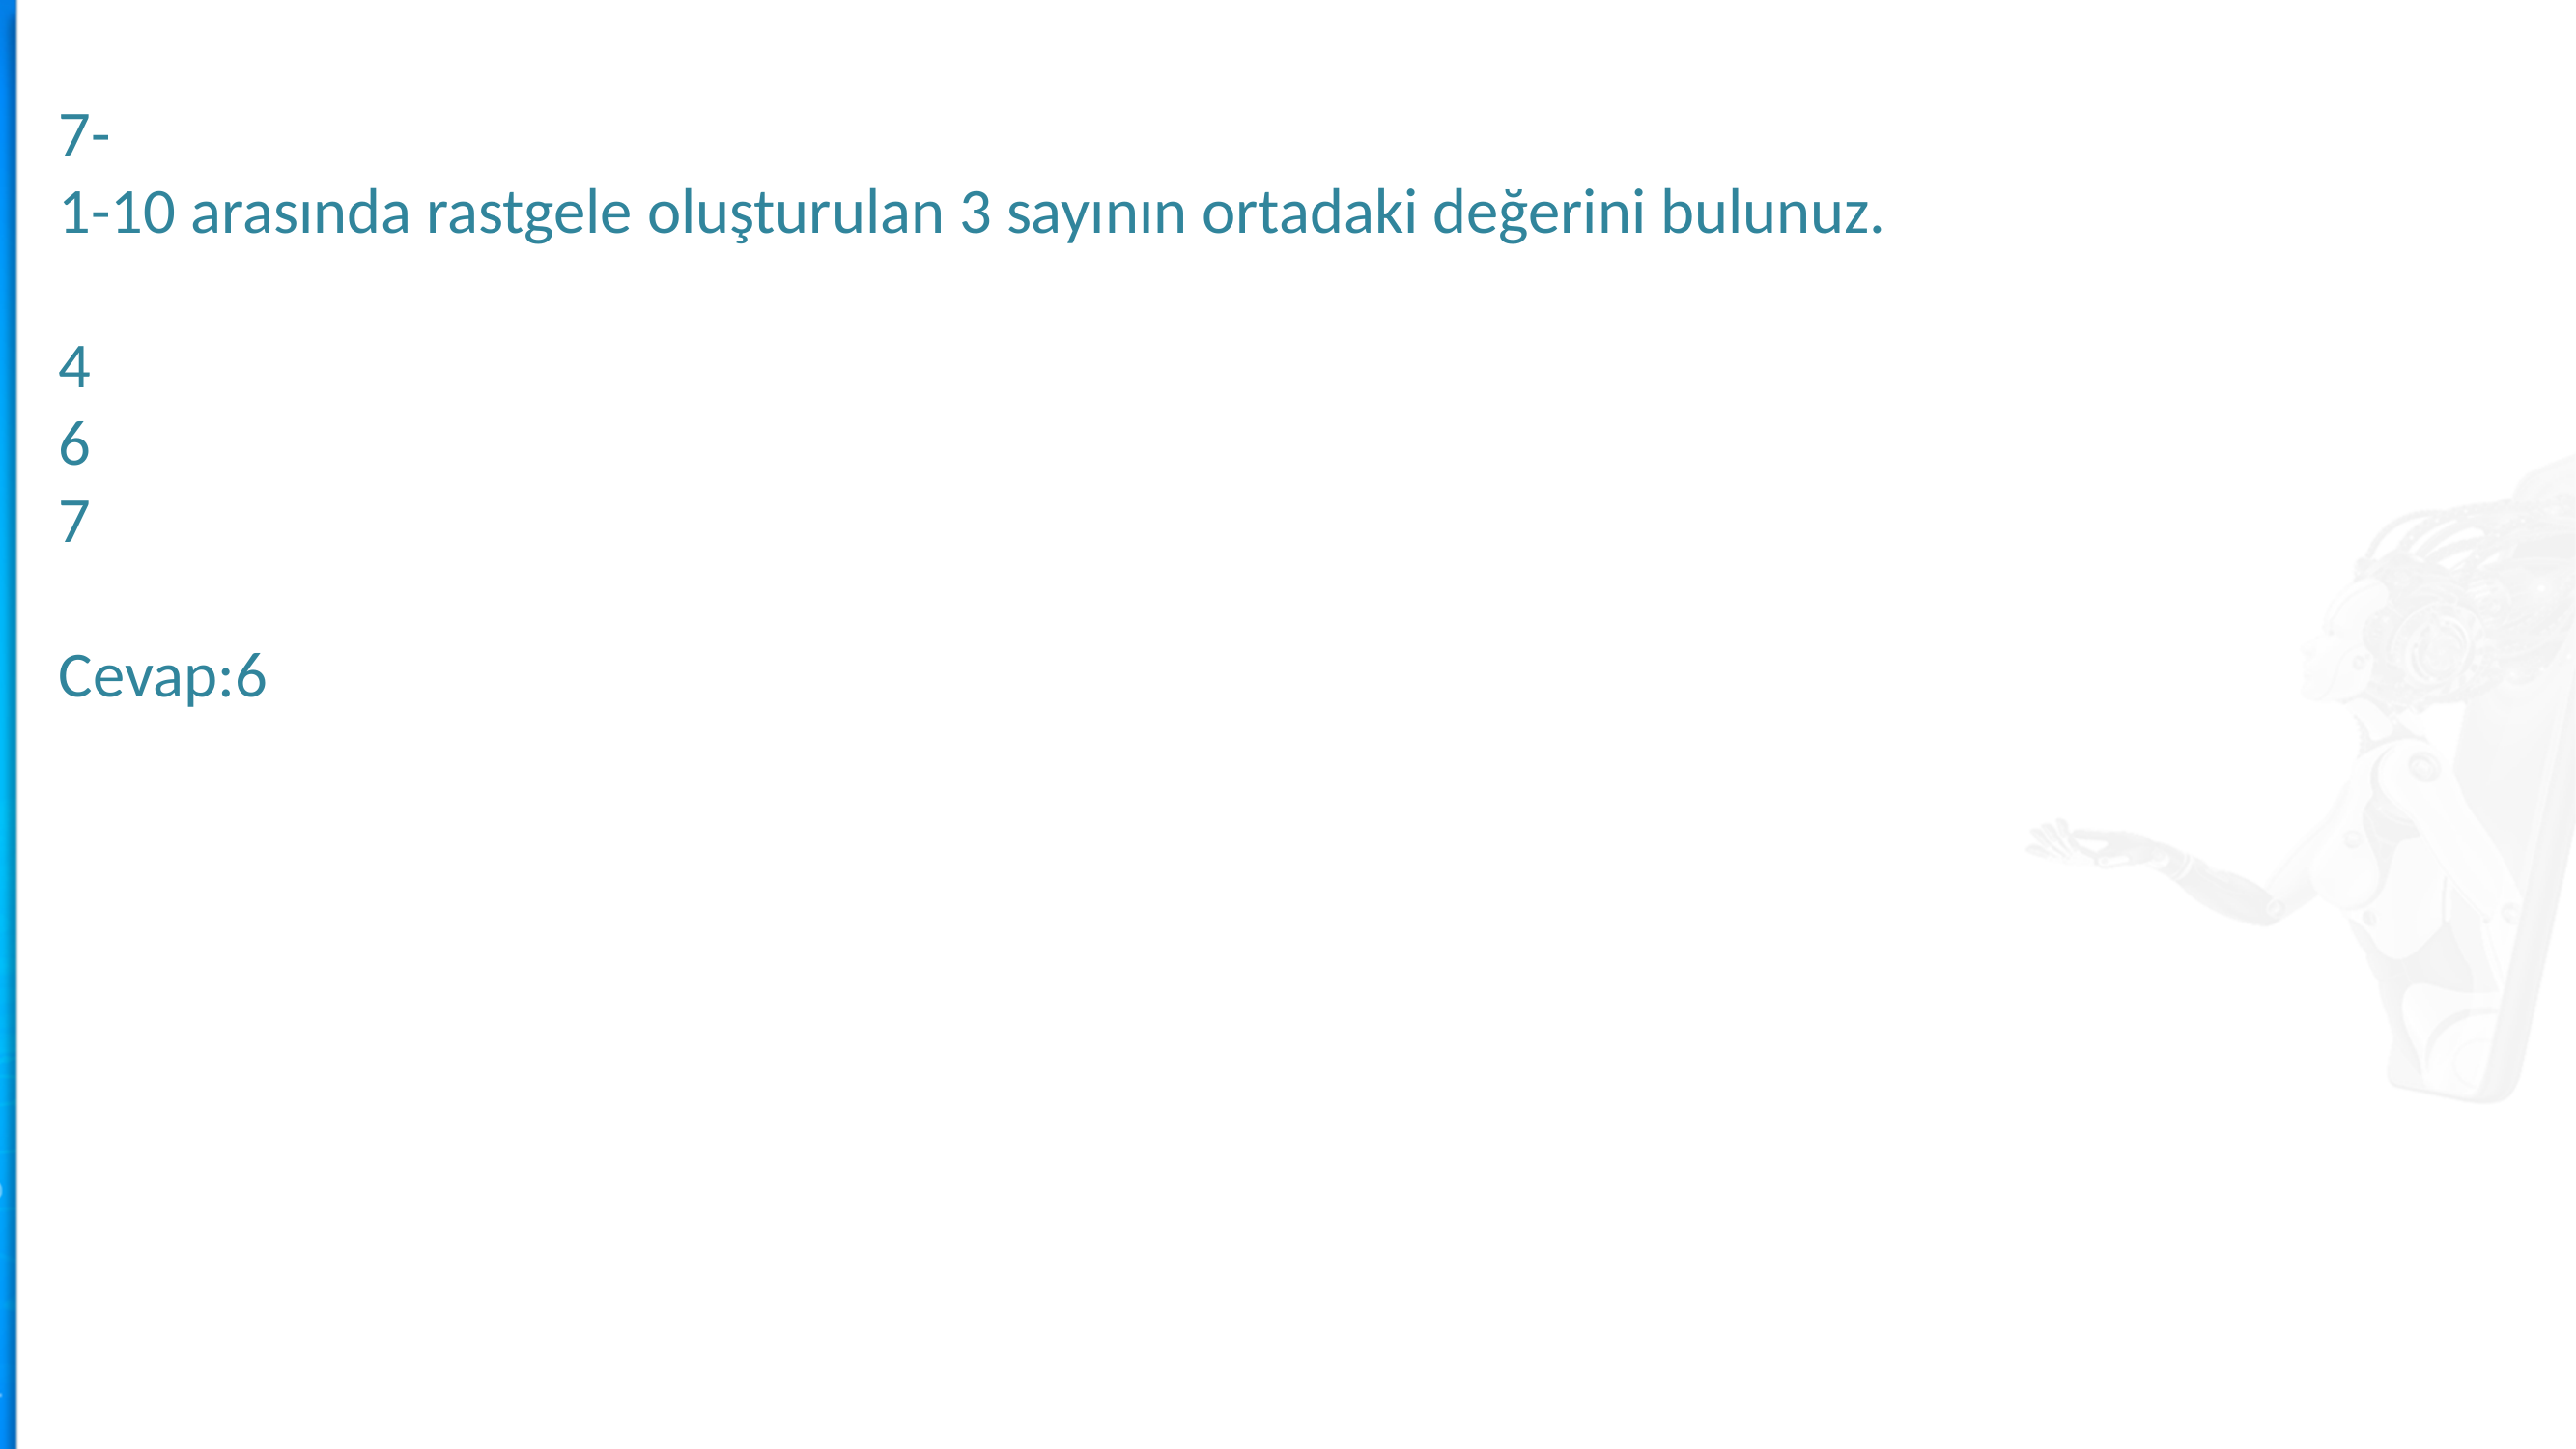

7-
1-10 arasında rastgele oluşturulan 3 sayının ortadaki değerini bulunuz.

4
6
7

Cevap:6